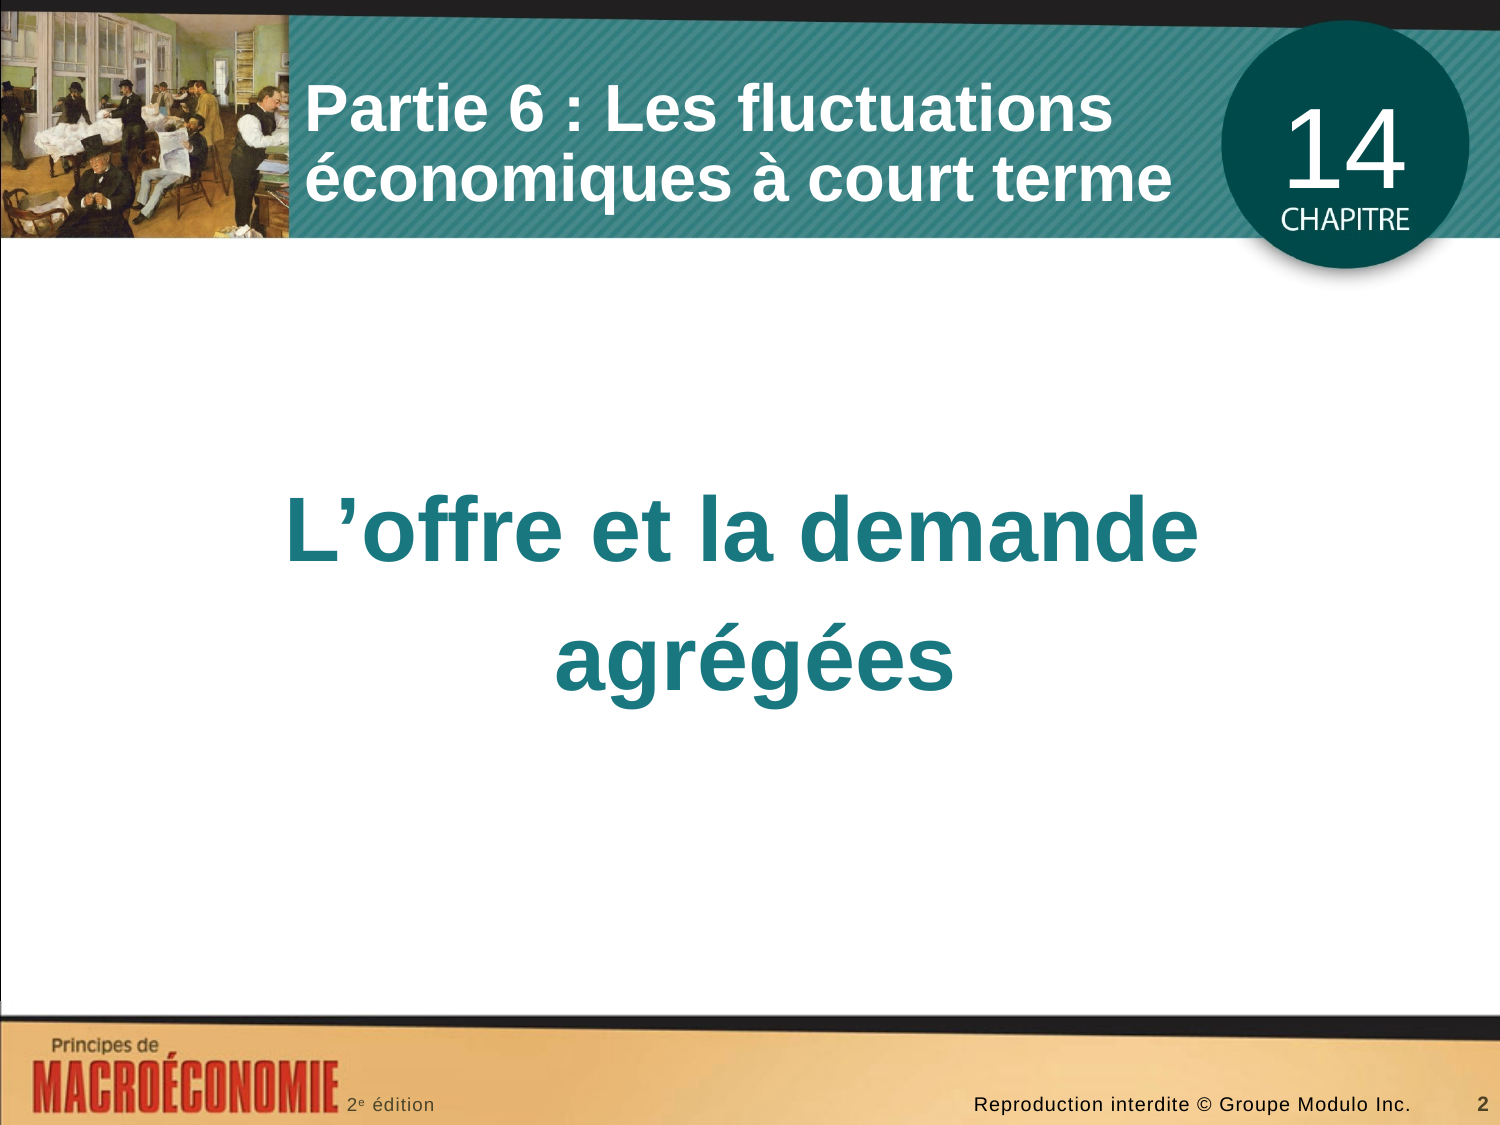

# Partie 6 : Les fluctuations économiques à court terme
14
L’offre et la demande
agrégées
2